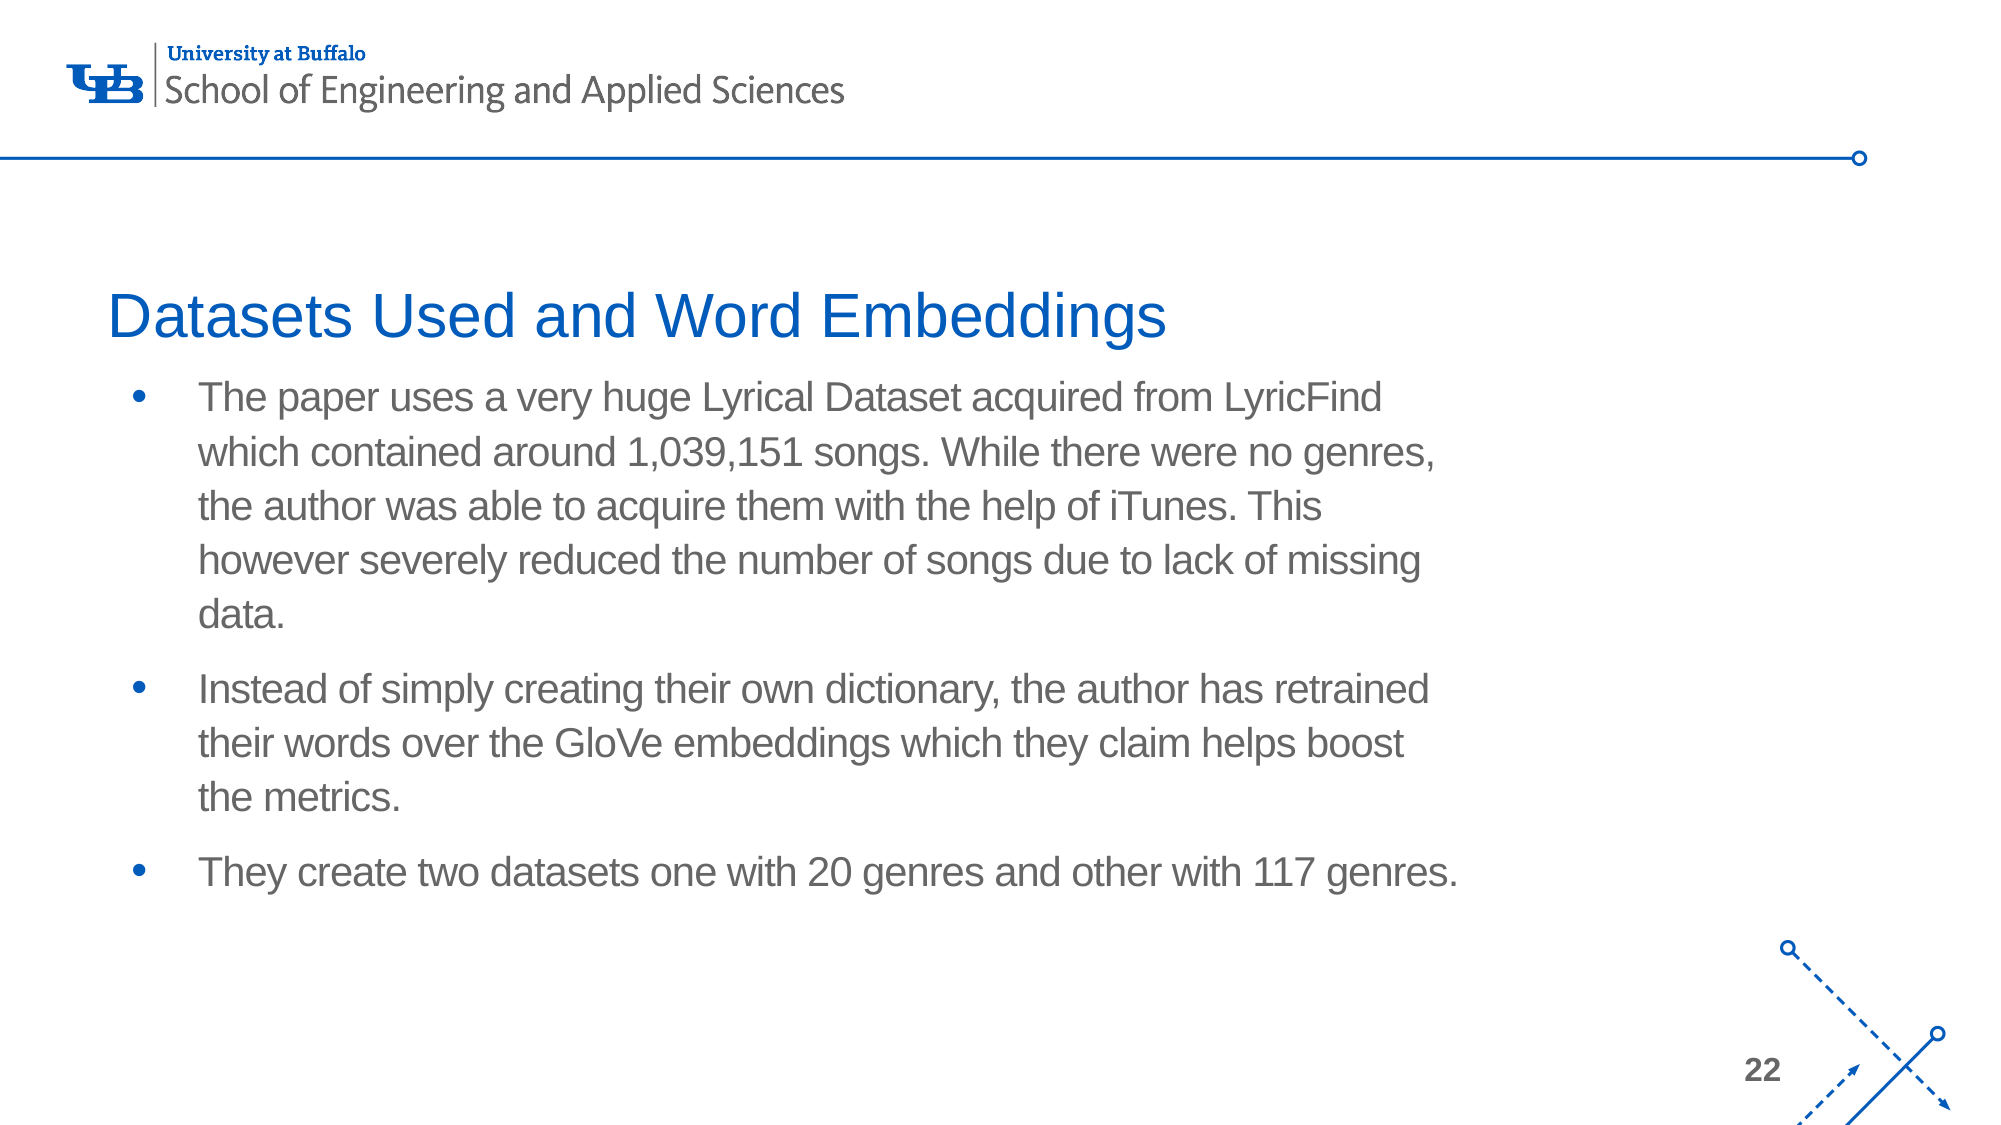

# Datasets Used and Word Embeddings
The paper uses a very huge Lyrical Dataset acquired from LyricFind which contained around 1,039,151 songs. While there were no genres, the author was able to acquire them with the help of iTunes. This however severely reduced the number of songs due to lack of missing data.
Instead of simply creating their own dictionary, the author has retrained their words over the GloVe embeddings which they claim helps boost the metrics.
They create two datasets one with 20 genres and other with 117 genres.